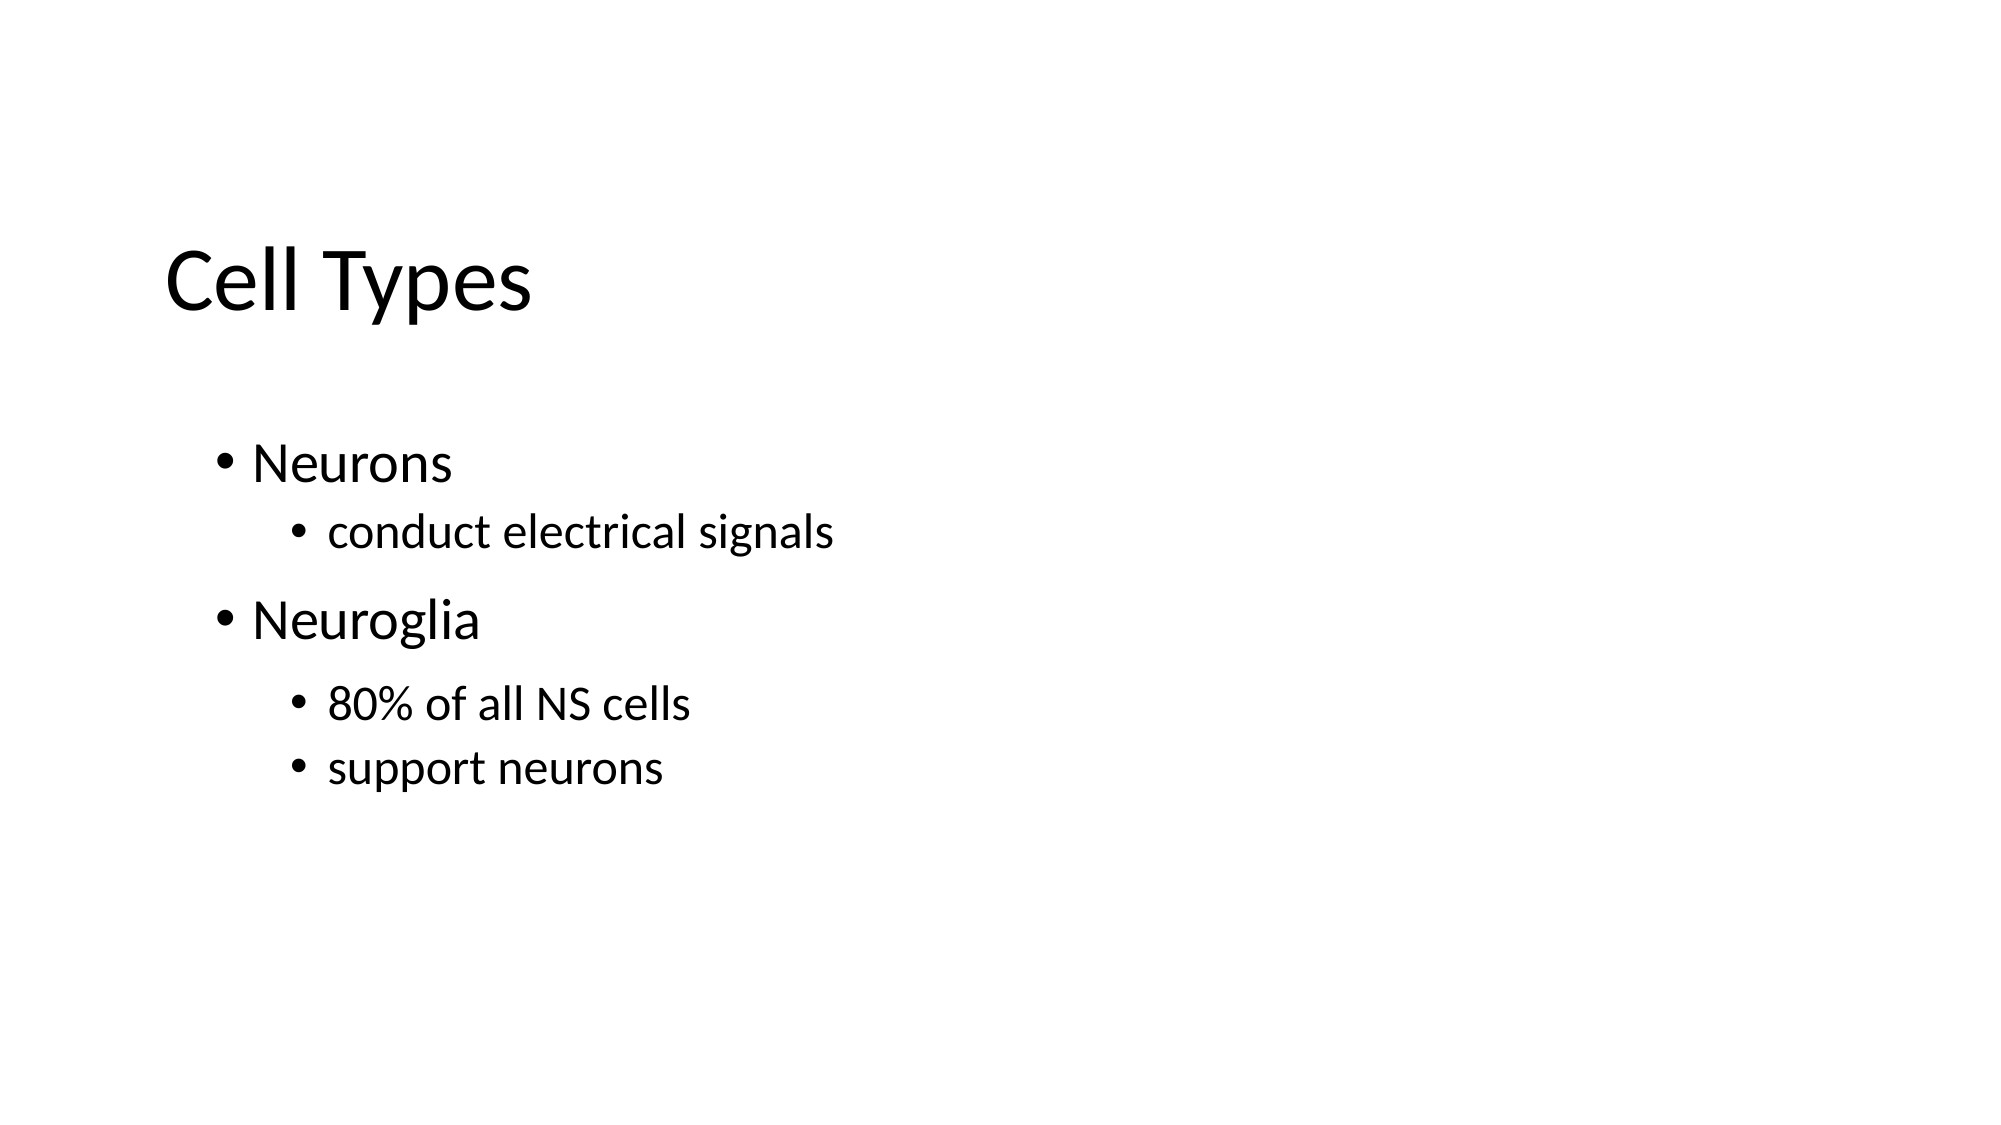

# Cell Types
Neurons
conduct electrical signals
Neuroglia
80% of all NS cells
support neurons